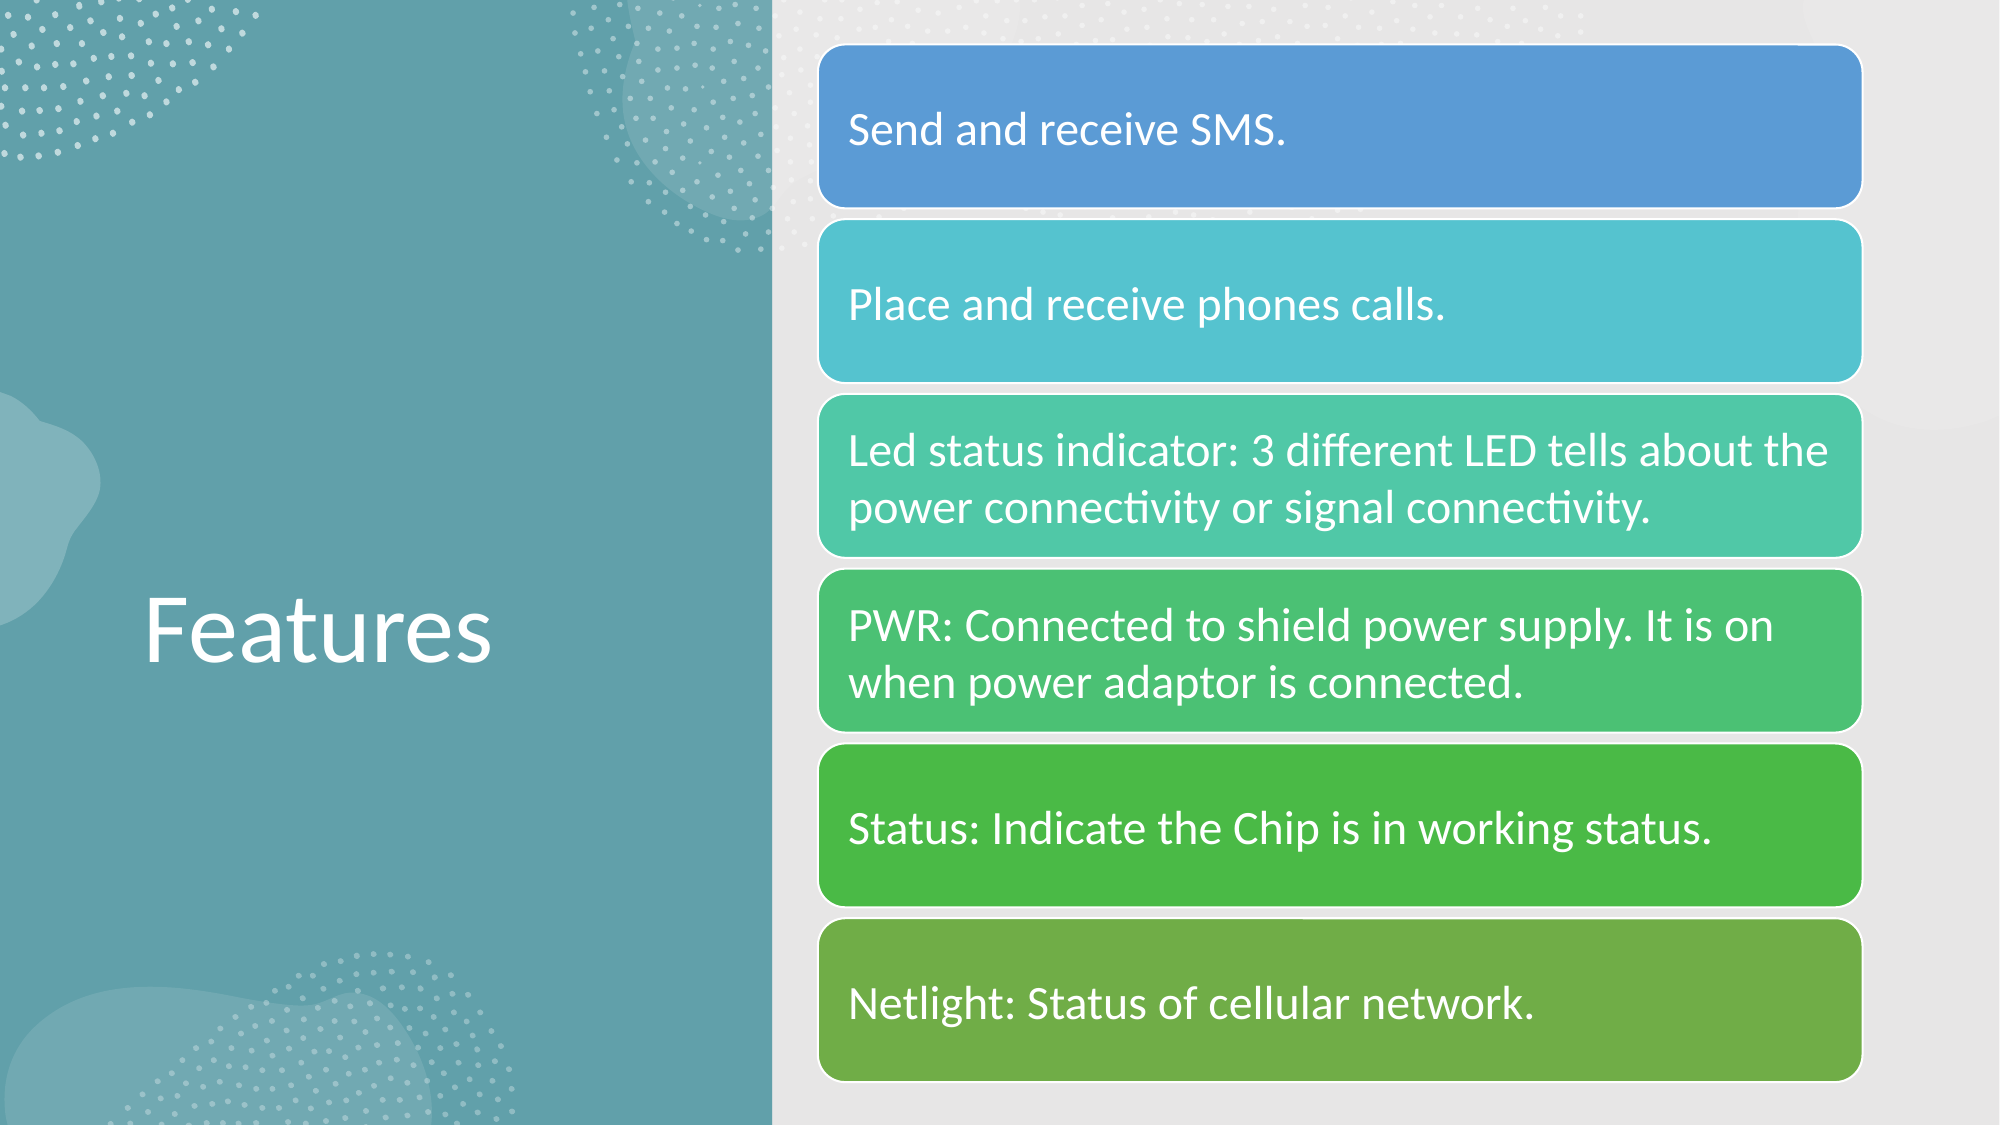

Send and receive SMS.
Place and receive phones calls.
Led status indicator: 3 different LED tells about the power connectivity or signal connectivity.
PWR: Connected to shield power supply. It is on when power adaptor is connected.
Status: Indicate the Chip is in working status.
Netlight: Status of cellular network.
# Features